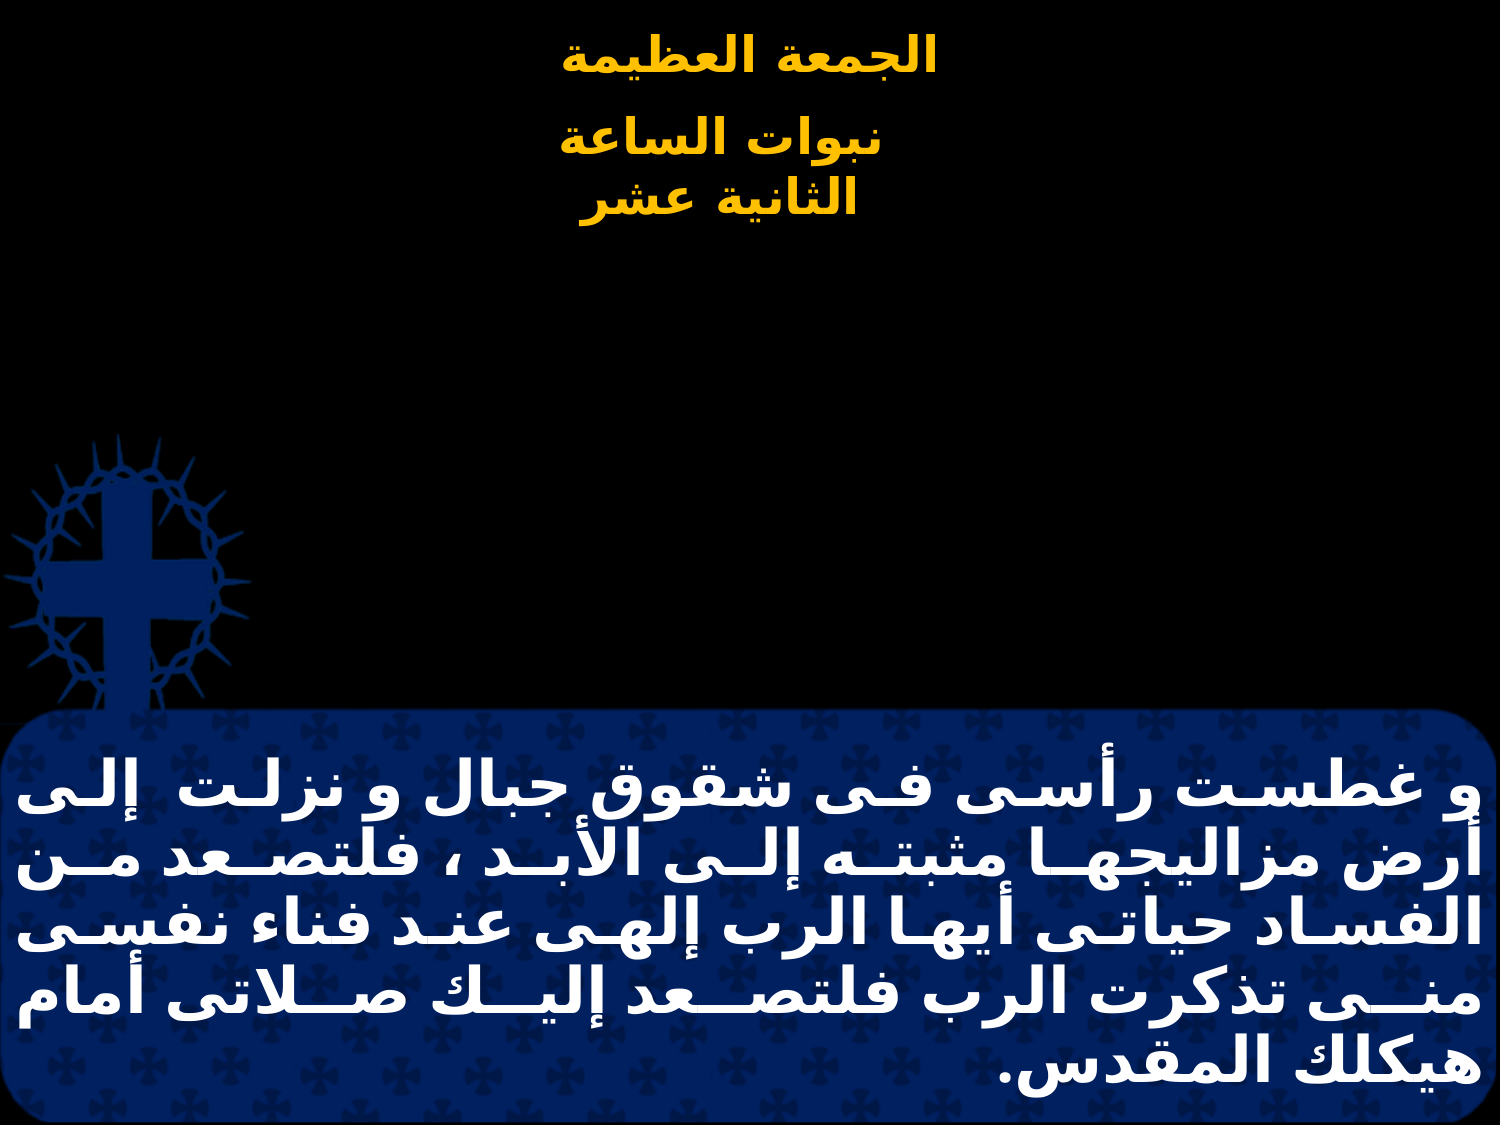

# و غطست رأسى فى شقوق جبال و نزلت  إلى أرض مزاليجها مثبته إلى الأبد ، فلتصعد من الفساد حياتى أيها الرب إلهى عند فناء نفسى منى تذكرت الرب فلتصعد إليك صلاتى أمام هيكلك المقدس.